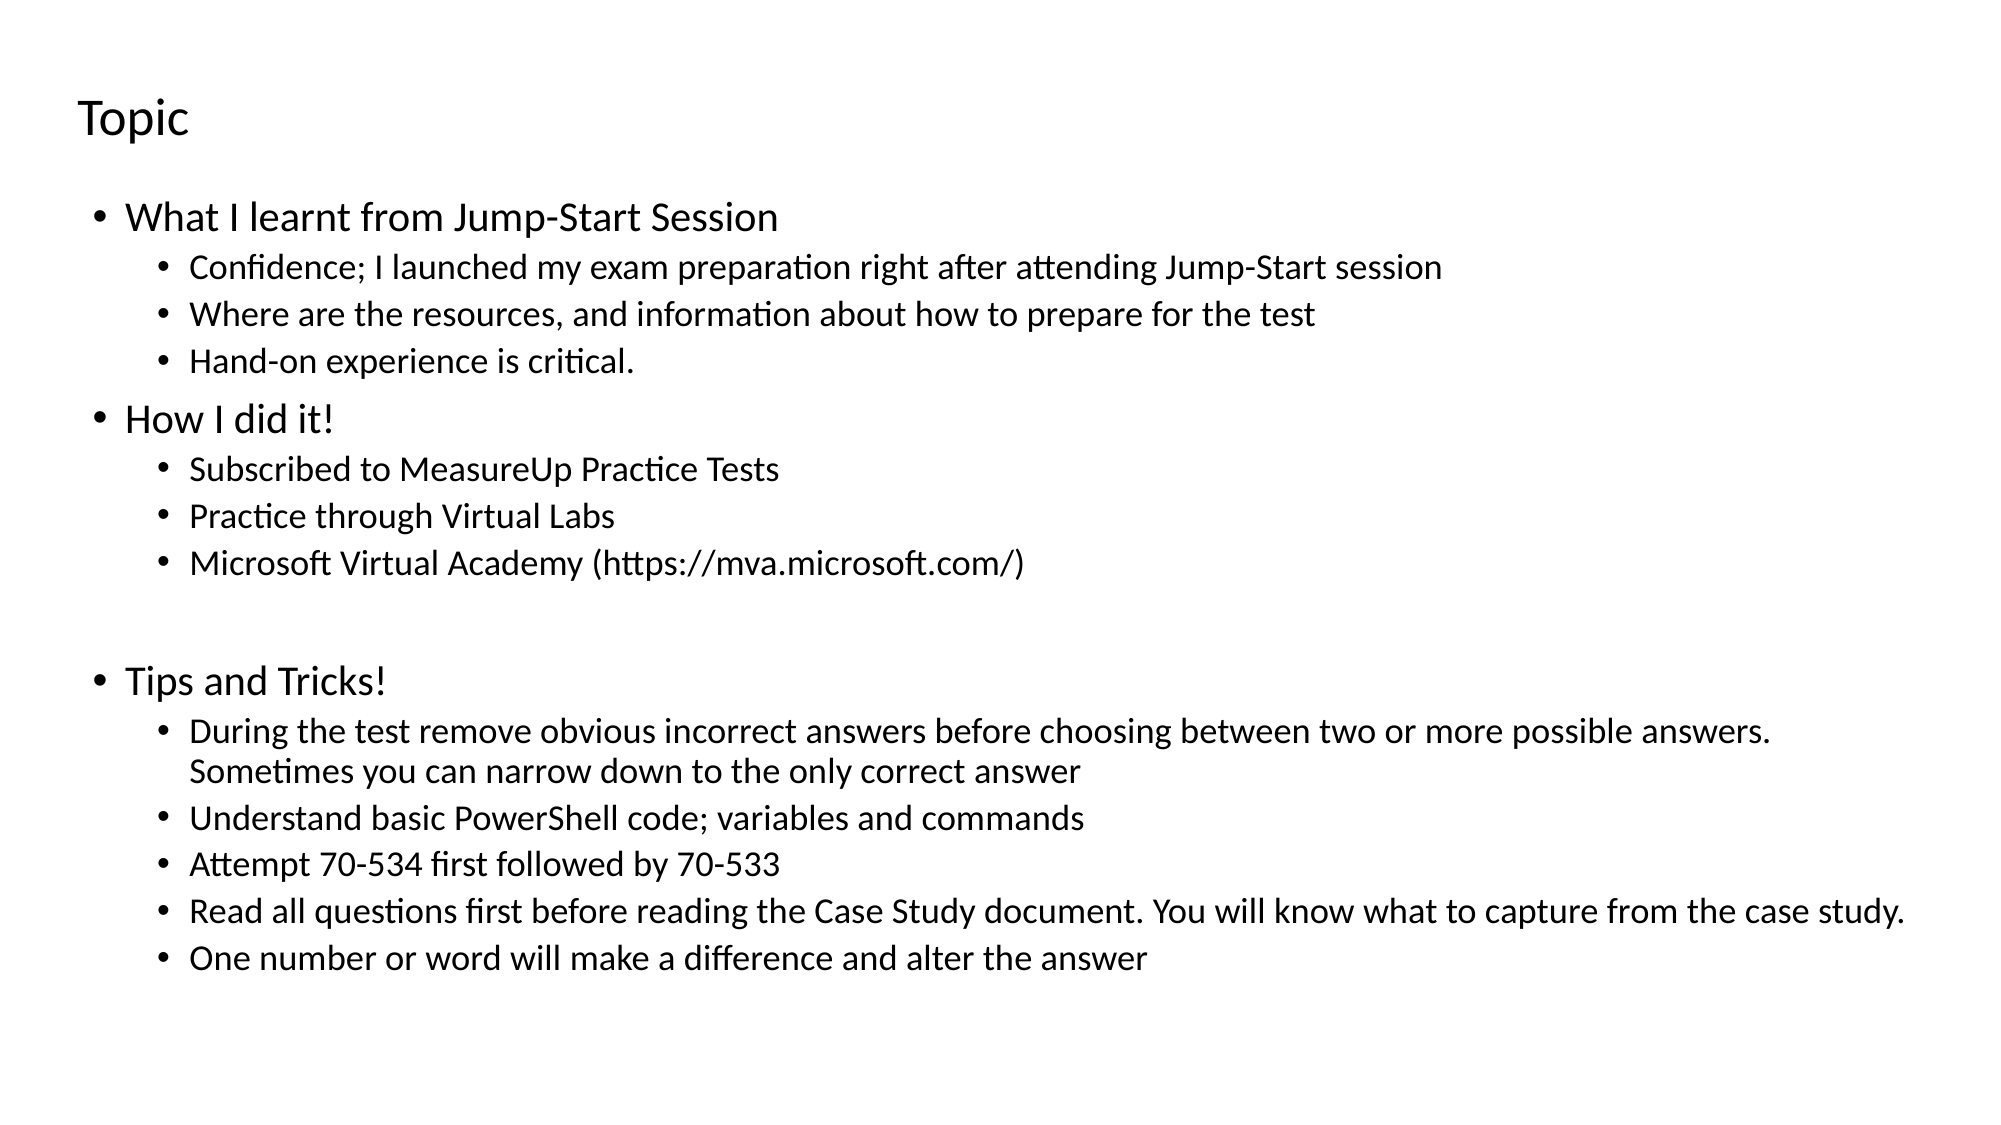

# Topic
What I learnt from Jump-Start Session
Confidence; I launched my exam preparation right after attending Jump-Start session
Where are the resources, and information about how to prepare for the test
Hand-on experience is critical.
How I did it!
Subscribed to MeasureUp Practice Tests
Practice through Virtual Labs
Microsoft Virtual Academy (https://mva.microsoft.com/)

Tips and Tricks!
During the test remove obvious incorrect answers before choosing between two or more possible answers. Sometimes you can narrow down to the only correct answer
Understand basic PowerShell code; variables and commands
Attempt 70-534 first followed by 70-533
Read all questions first before reading the Case Study document. You will know what to capture from the case study.
One number or word will make a difference and alter the answer